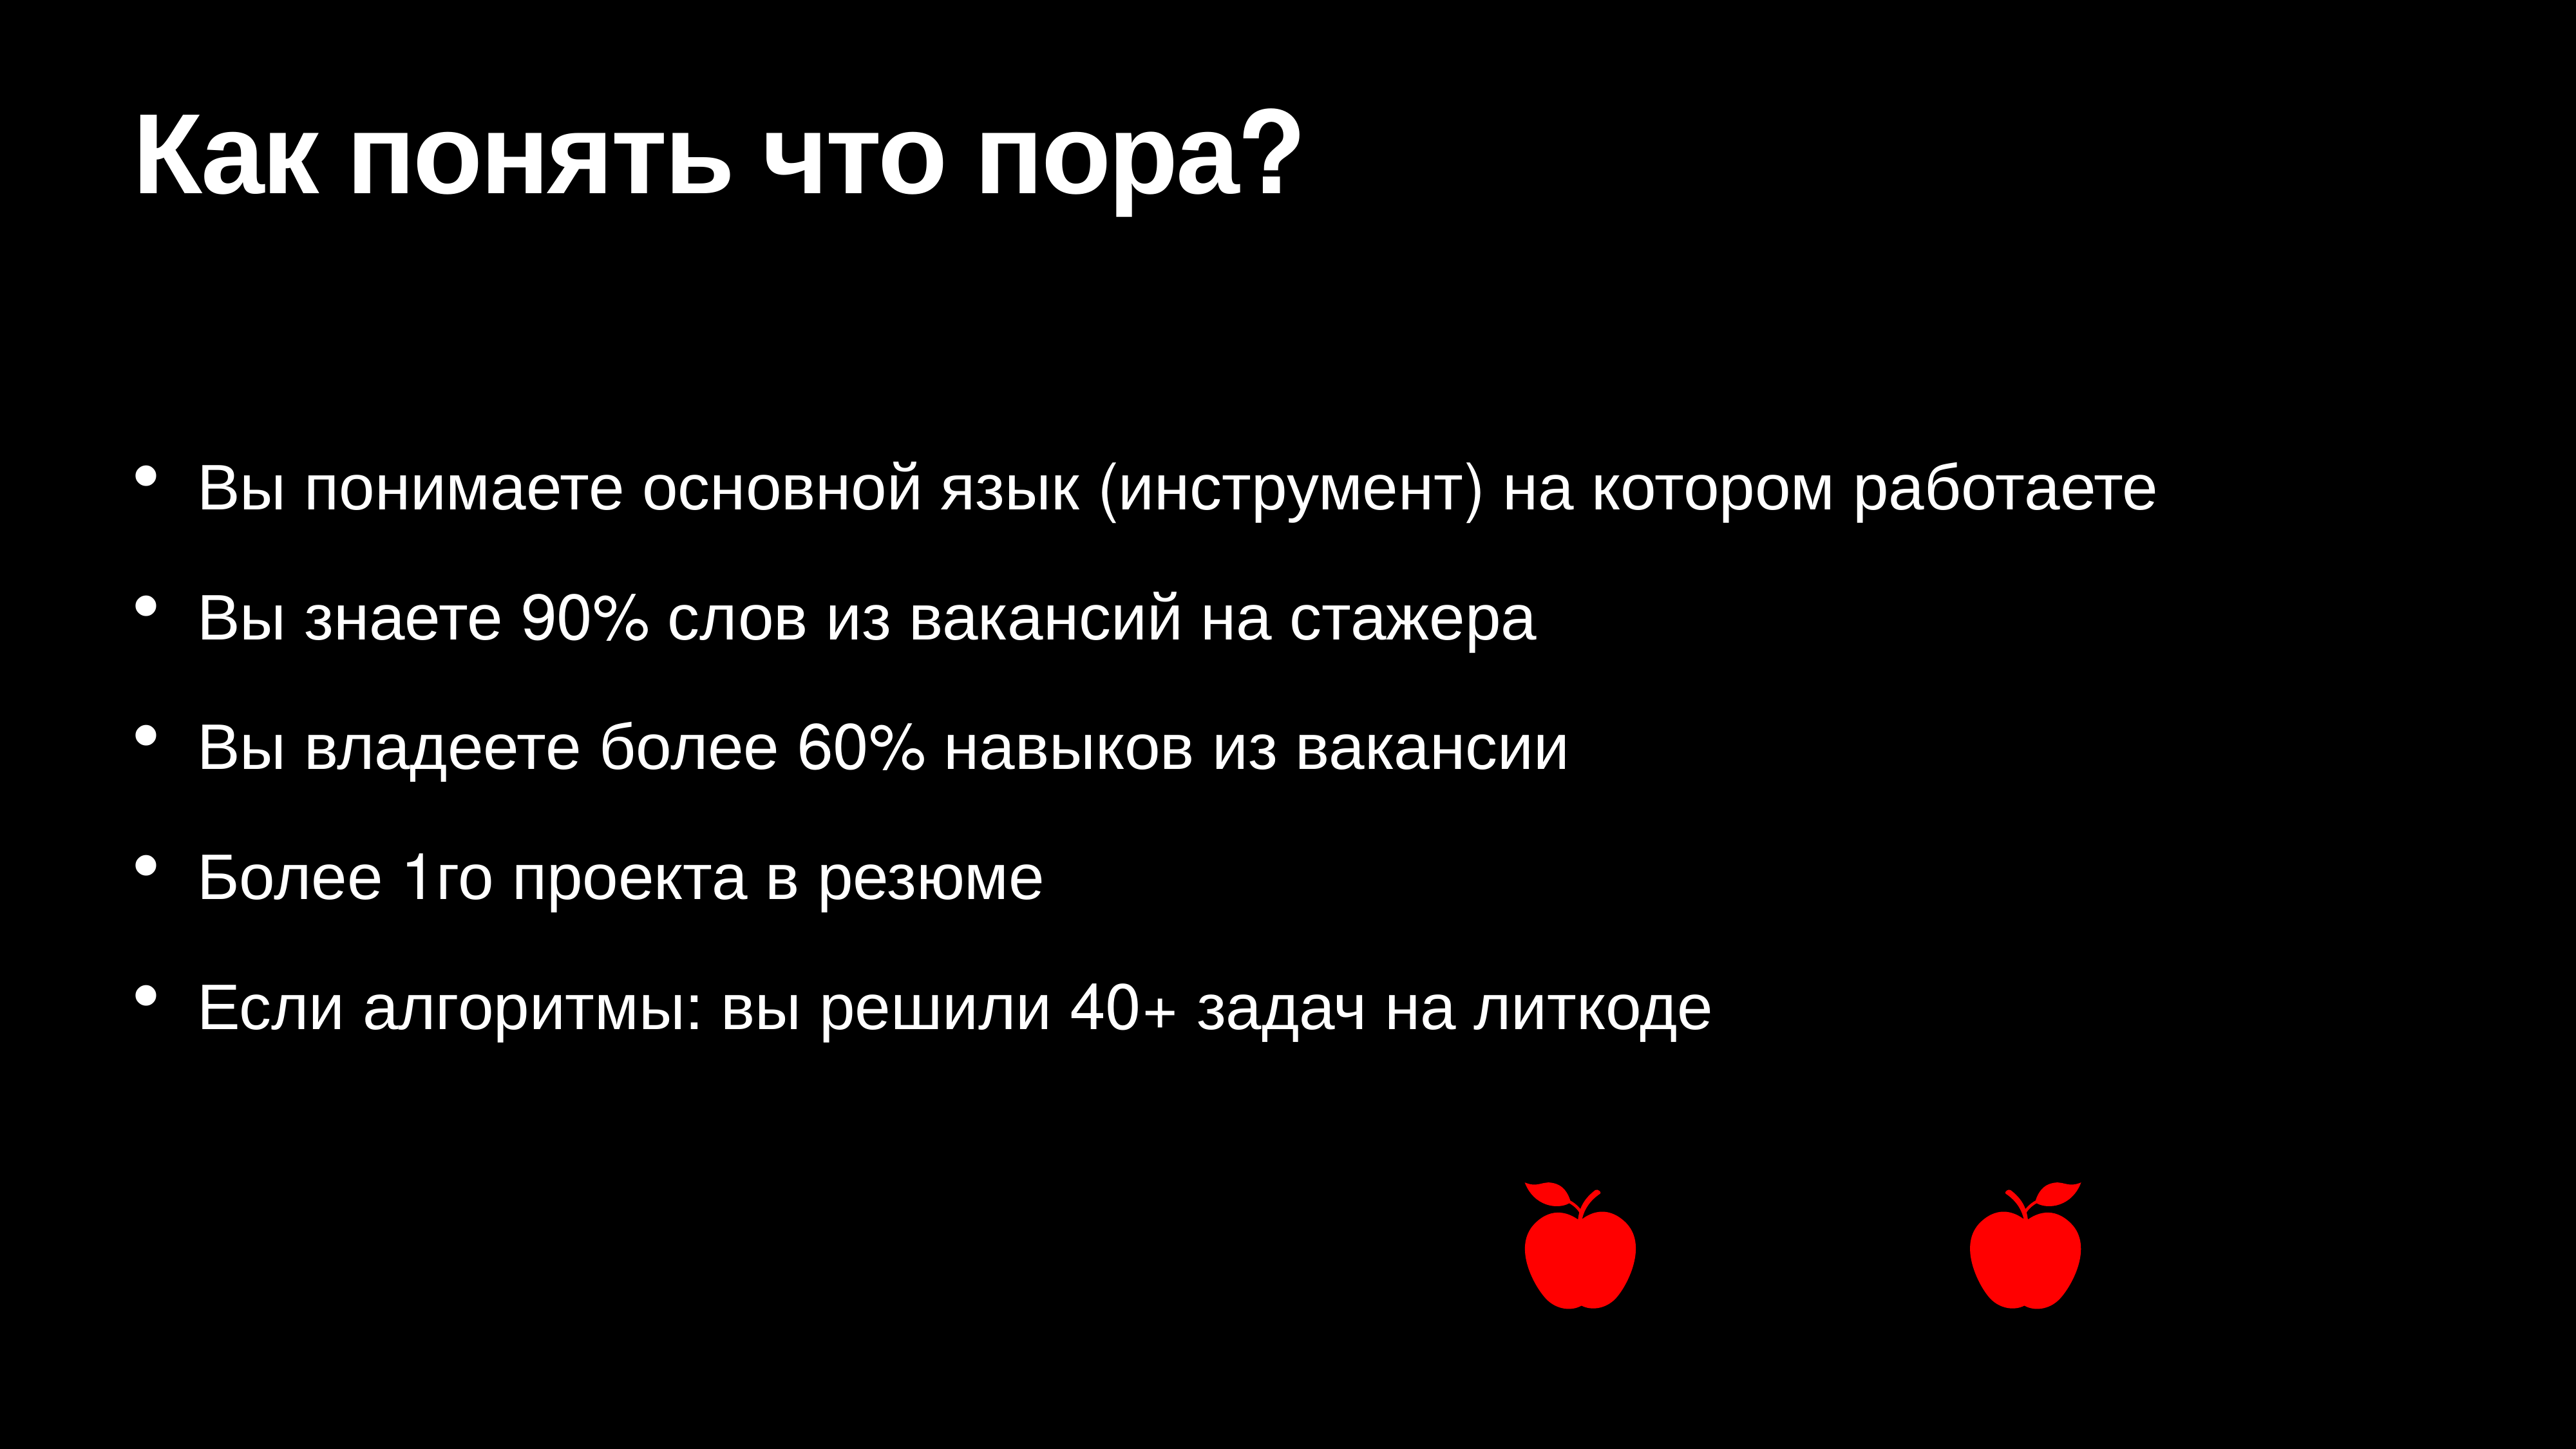

# Как понять что пора?

Вы понимаете основной язык (инструмент) на котором работаете
Вы знаете 90% слов из вакансий на стажера
Вы владеете более 60% навыков из вакансии
Более 1го проекта в резюме
Если алгоритмы: вы решили 40+ задач на литкоде